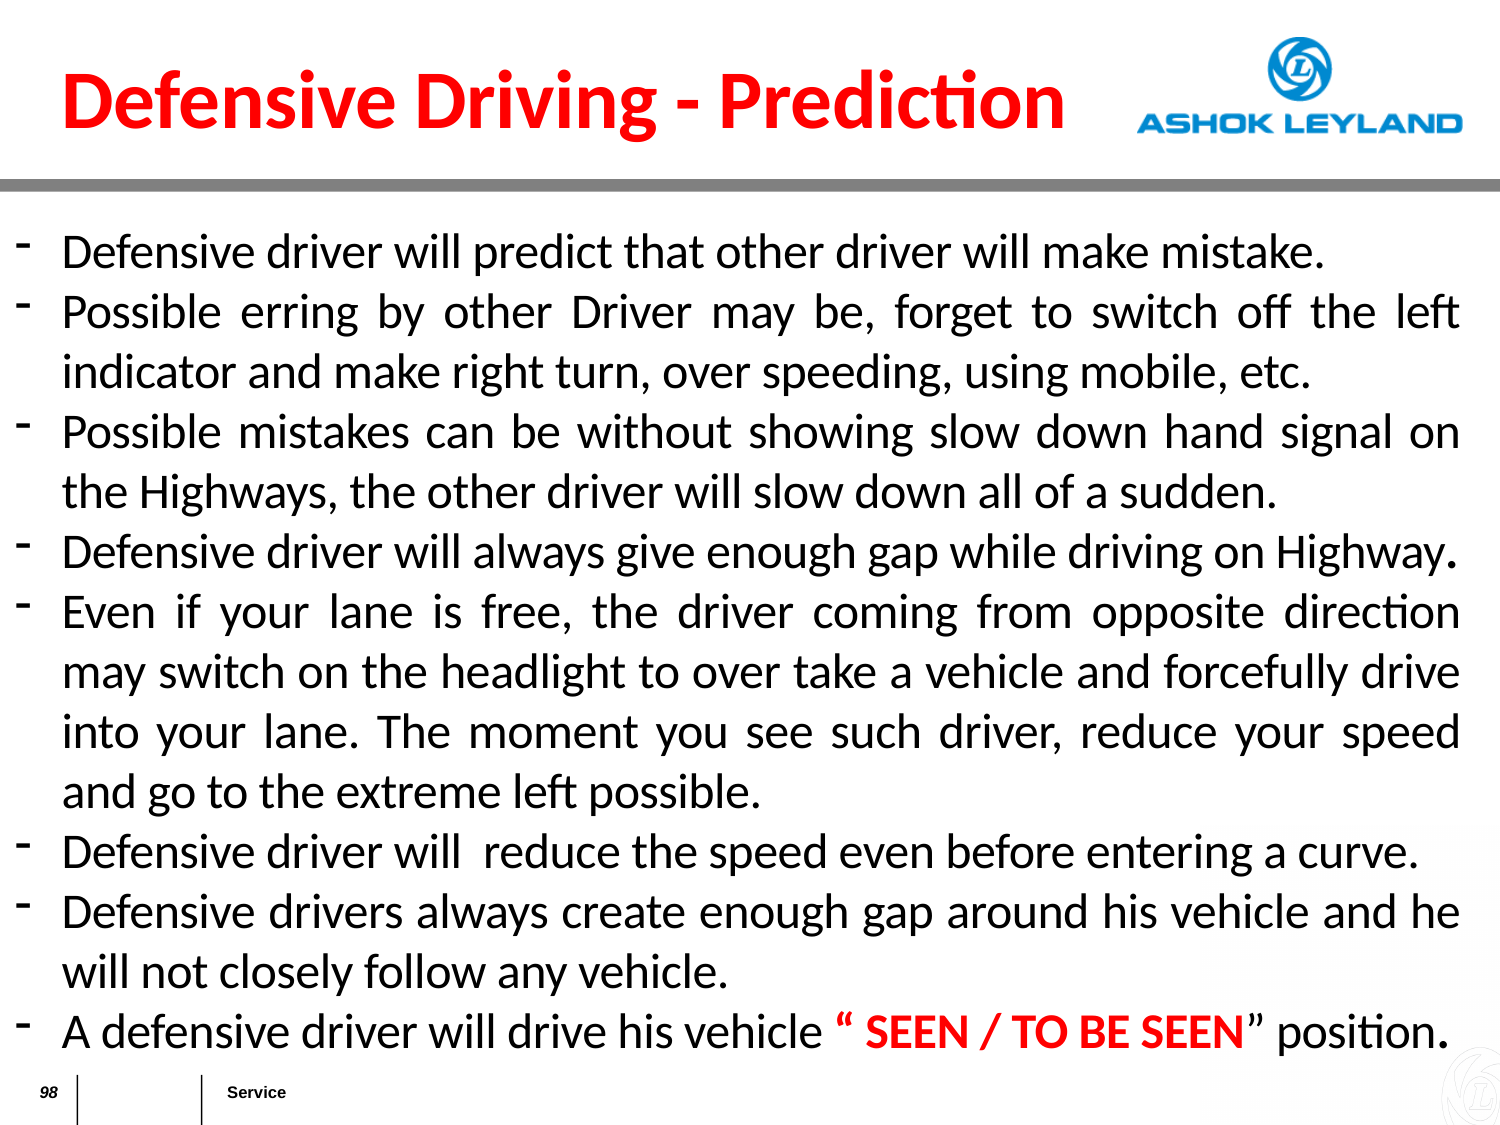

Defensive Driving - Prediction
Defensive driver will predict that other driver will make mistake.
Possible erring by other Driver may be, forget to switch off the left indicator and make right turn, over speeding, using mobile, etc.
Possible mistakes can be without showing slow down hand signal on the Highways, the other driver will slow down all of a sudden.
Defensive driver will always give enough gap while driving on Highway.
Even if your lane is free, the driver coming from opposite direction may switch on the headlight to over take a vehicle and forcefully drive into your lane. The moment you see such driver, reduce your speed and go to the extreme left possible.
Defensive driver will  reduce the speed even before entering a curve.
Defensive drivers always create enough gap around his vehicle and he will not closely follow any vehicle.
A defensive driver will drive his vehicle “ SEEN / TO BE SEEN” position.
2